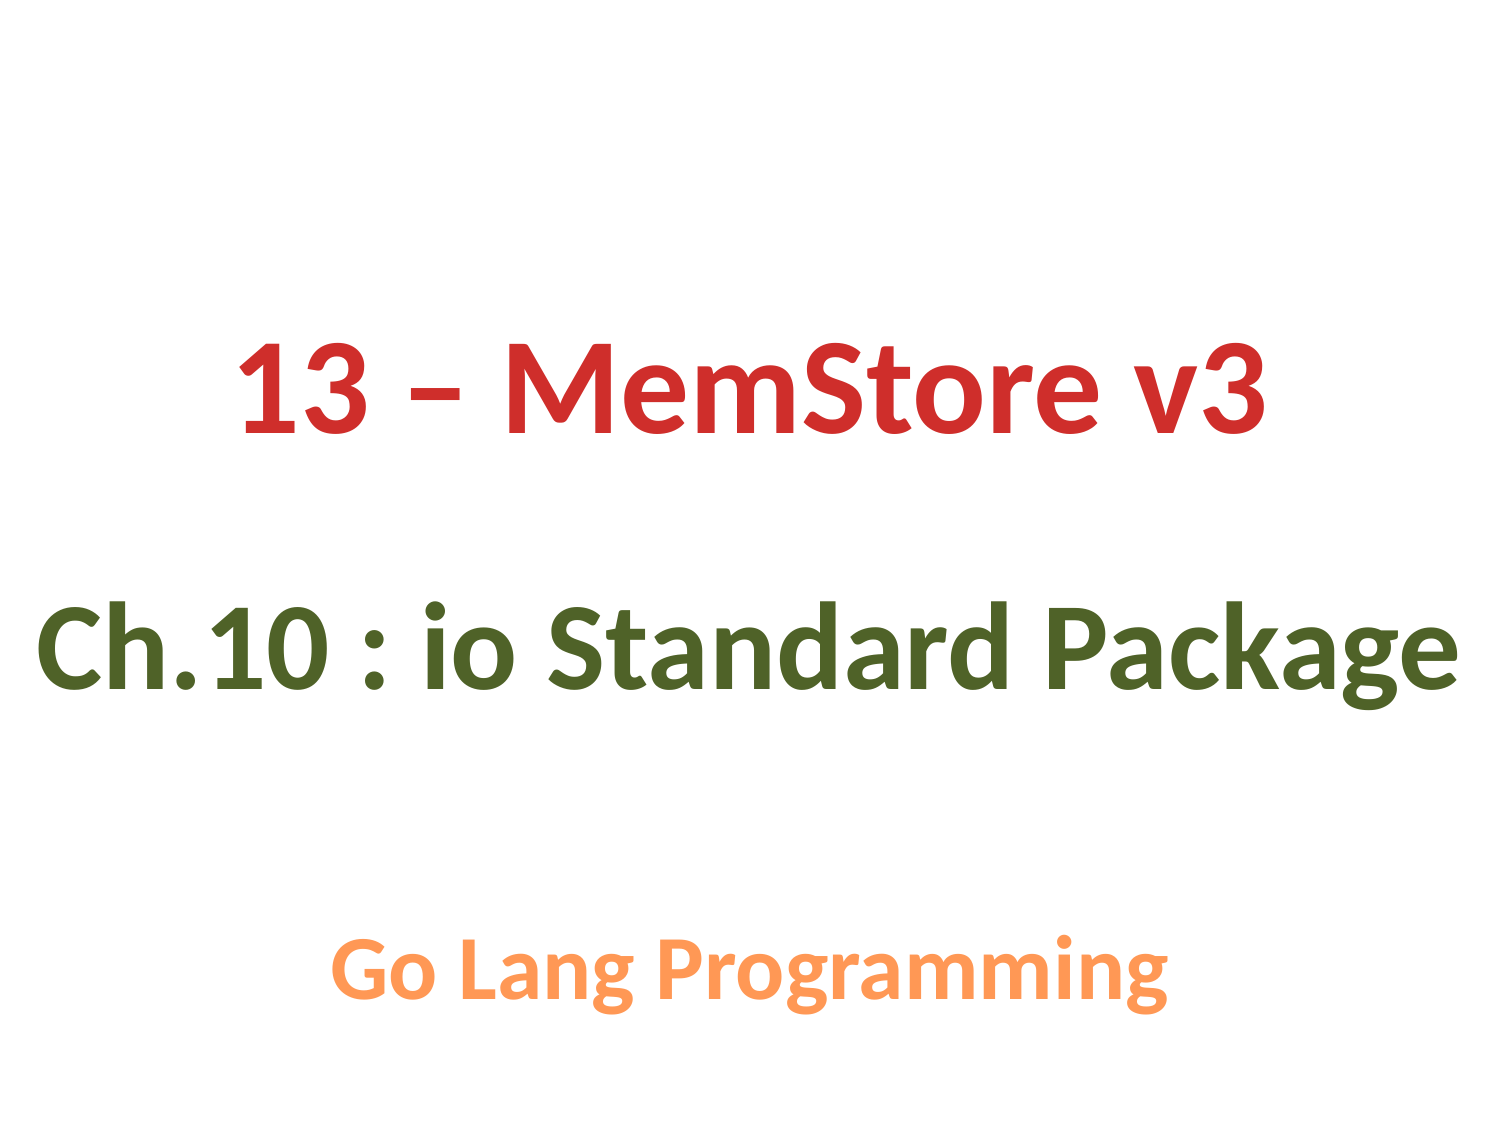

13 – MemStore v3
Ch.10 : io Standard Package
Go Lang Programming